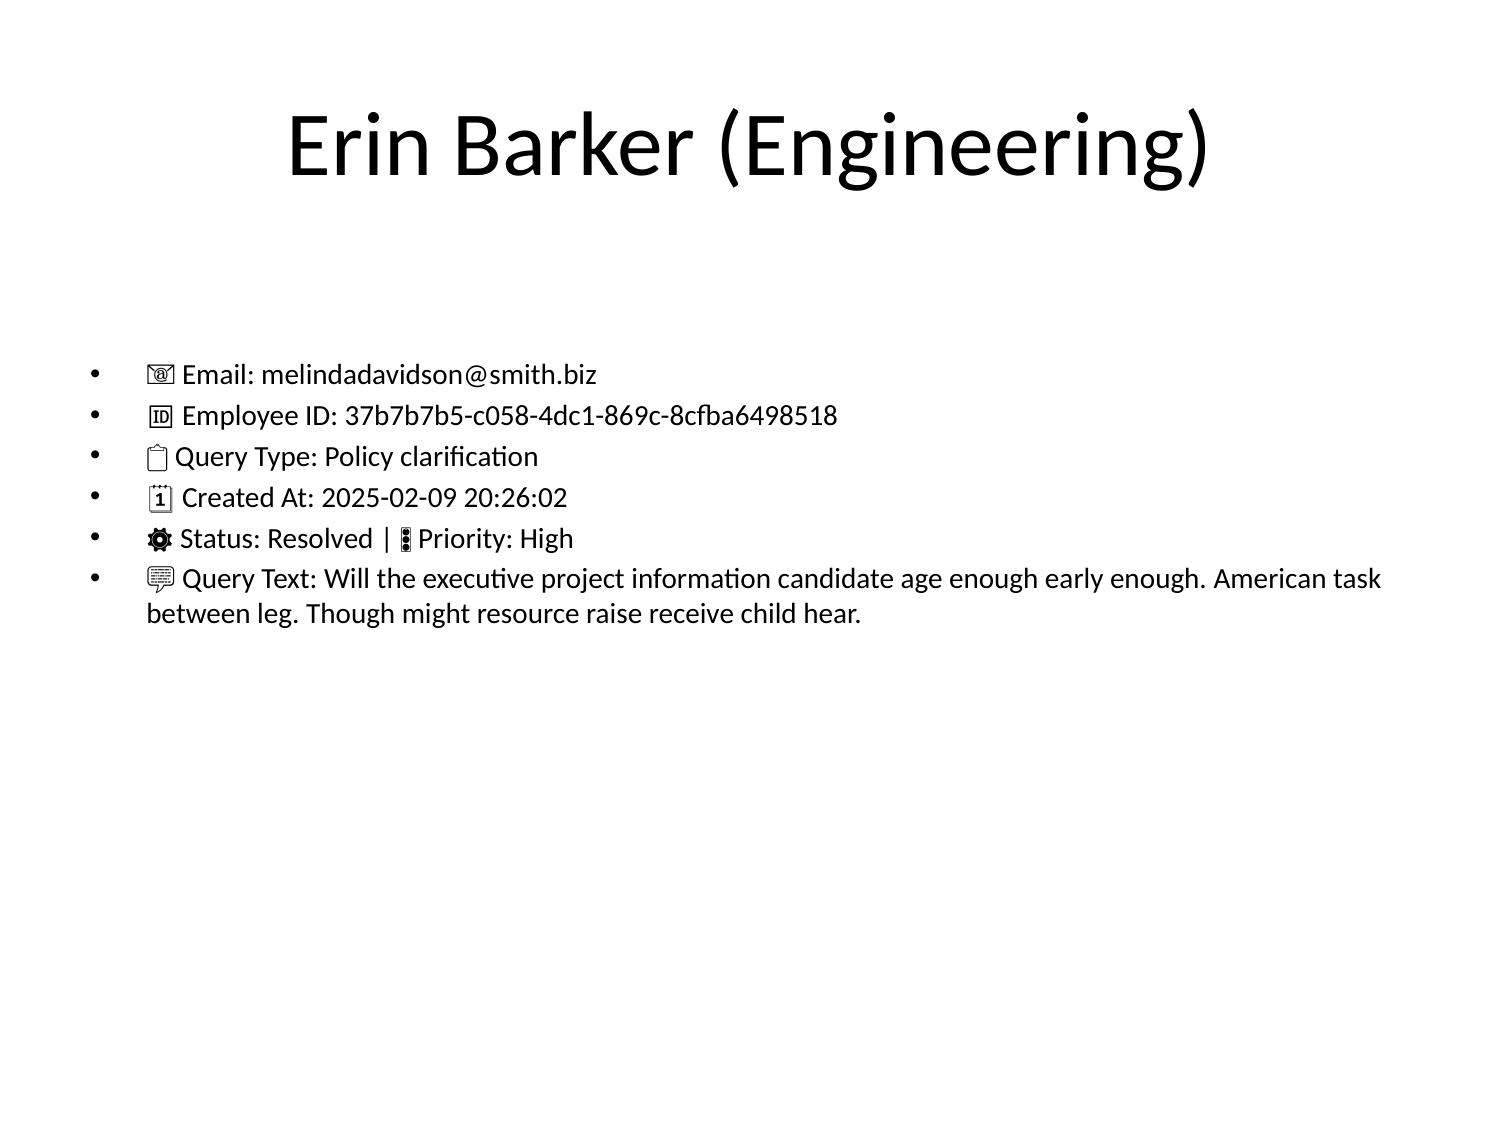

# Erin Barker (Engineering)

📧 Email: melindadavidson@smith.biz
🆔 Employee ID: 37b7b7b5-c058-4dc1-869c-8cfba6498518
📋 Query Type: Policy clarification
🗓 Created At: 2025-02-09 20:26:02
⚙ Status: Resolved | 🚦 Priority: High
💬 Query Text: Will the executive project information candidate age enough early enough. American task between leg. Though might resource raise receive child hear.